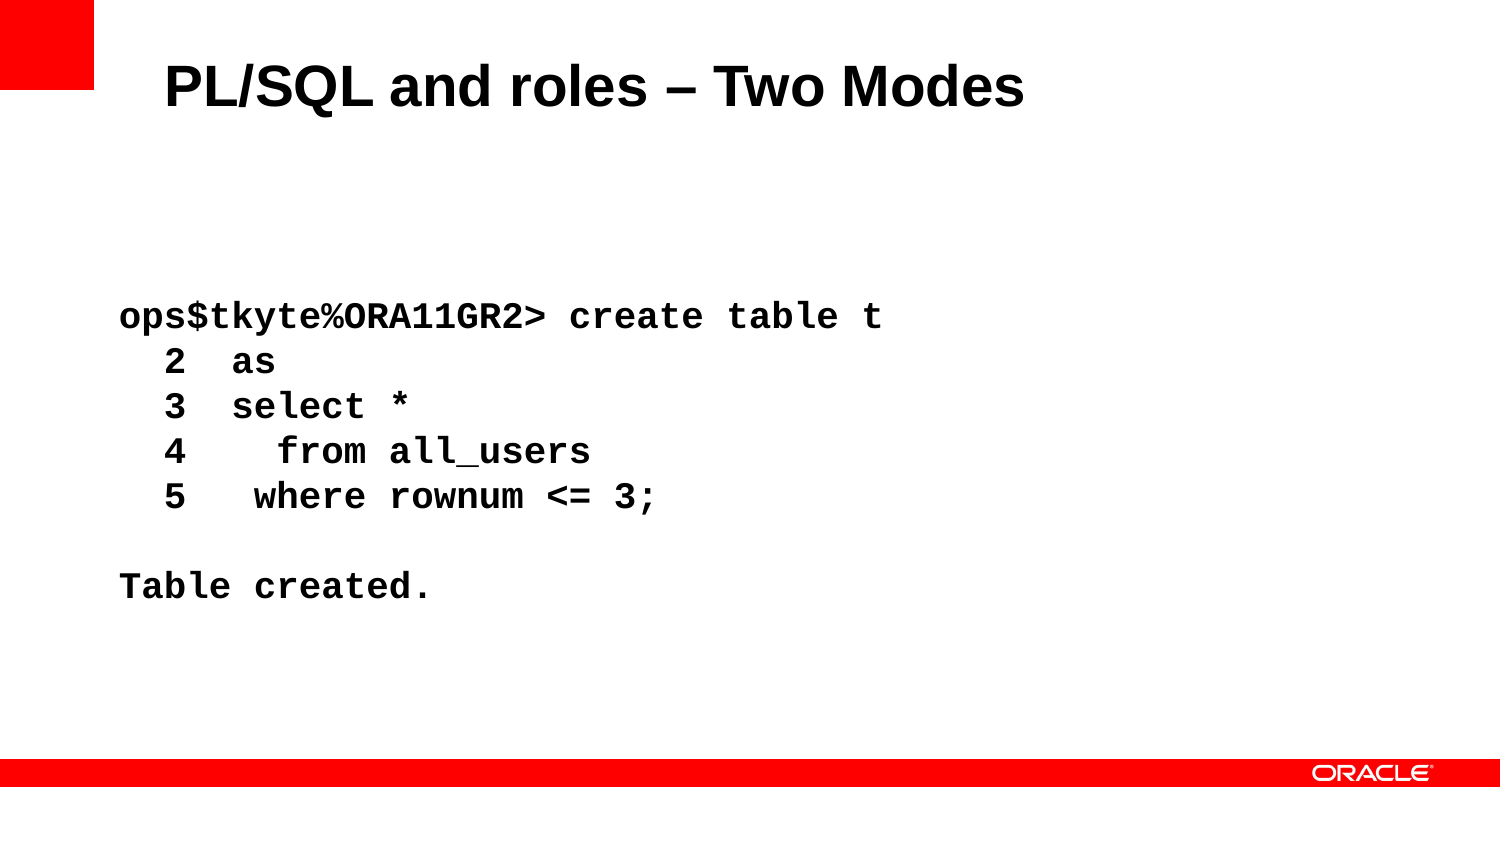

PL/SQL and roles – Two Modes
ops$tkyte%ORA11GR2> create table t
  2  as
  3  select *
  4    from all_users
  5   where rownum <= 3;

Table created.